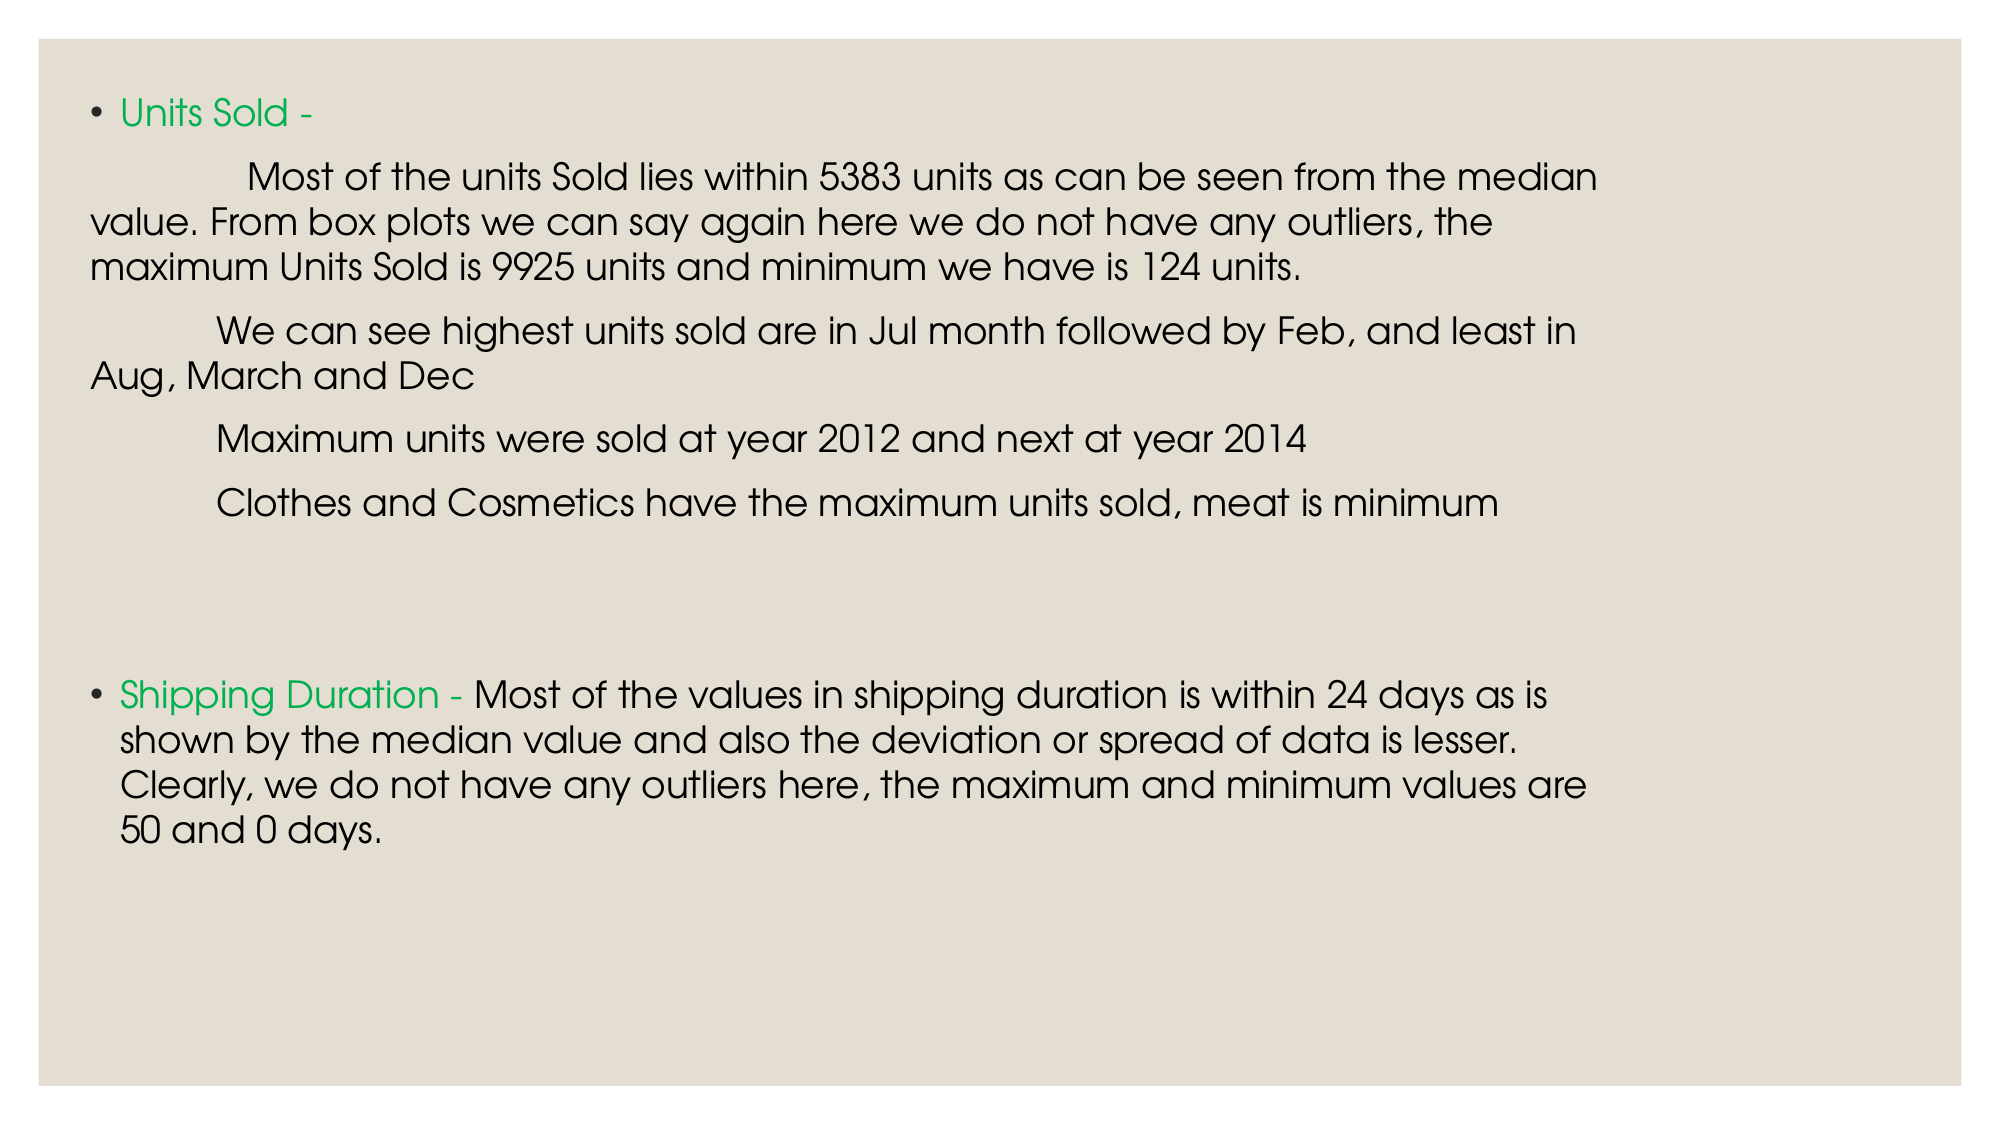

Units Sold -
               Most of the units Sold lies within 5383 units as can be seen from the median value. From box plots we can say again here we do not have any outliers, the maximum Units Sold is 9925 units and minimum we have is 124 units.
            We can see highest units sold are in Jul month followed by Feb, and least in Aug, March and Dec
            Maximum units were sold at year 2012 and next at year 2014
            Clothes and Cosmetics have the maximum units sold, meat is minimum

Shipping Duration - Most of the values in shipping duration is within 24 days as is shown by the median value and also the deviation or spread of data is lesser. Clearly, we do not have any outliers here, the maximum and minimum values are 50 and 0 days.